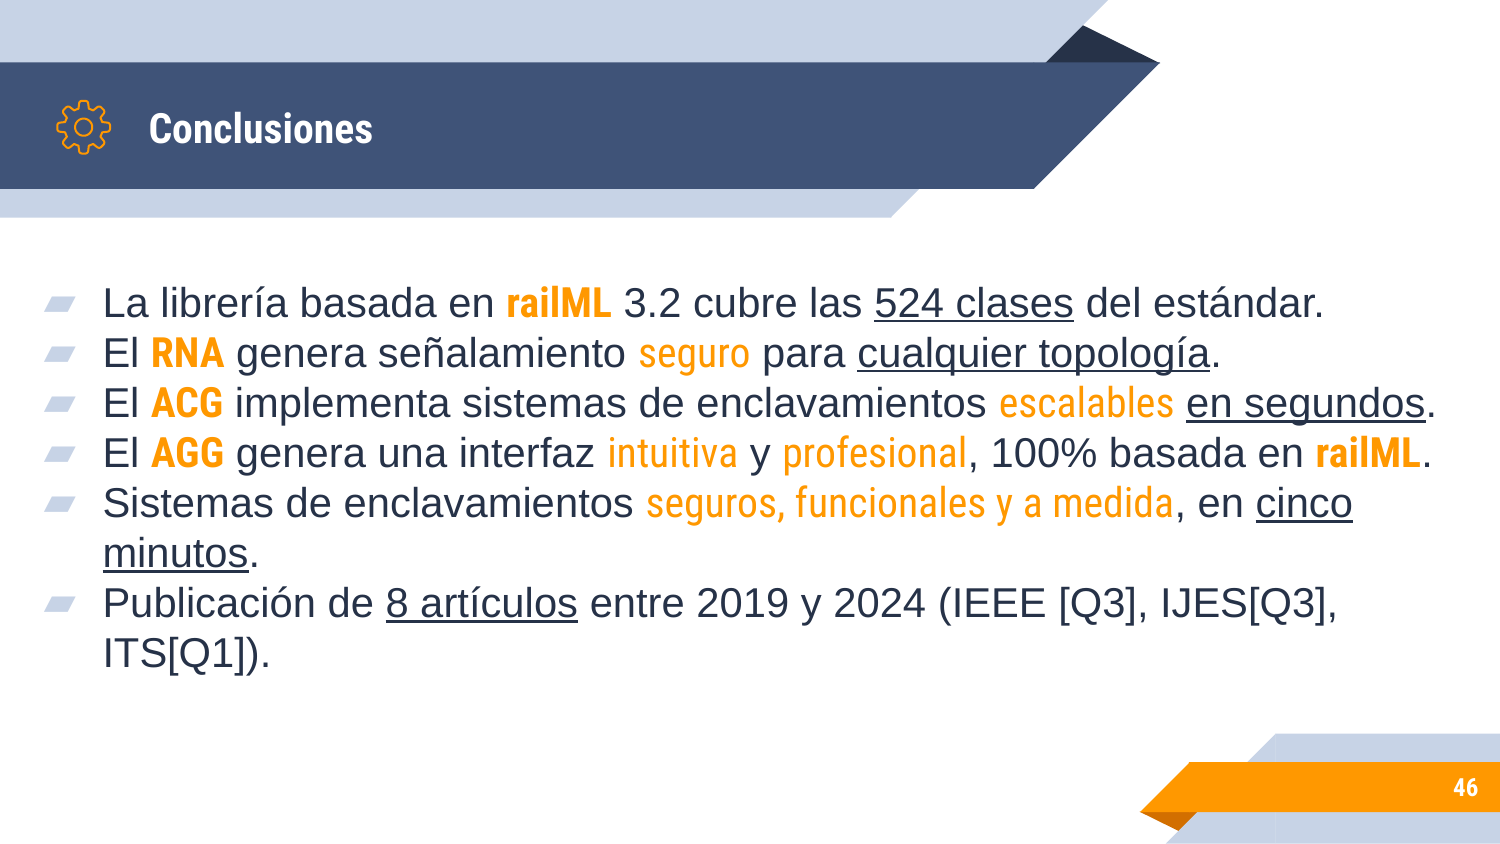

# Conclusiones

La librería basada en railML 3.2 cubre las 524 clases del estándar.
El RNA genera señalamiento seguro para cualquier topología.
El ACG implementa sistemas de enclavamientos escalables en segundos.
El AGG genera una interfaz intuitiva y profesional, 100% basada en railML.
Sistemas de enclavamientos seguros, funcionales y a medida, en cinco minutos.
Publicación de 8 artículos entre 2019 y 2024 (IEEE [Q3], IJES[Q3], ITS[Q1]).
46